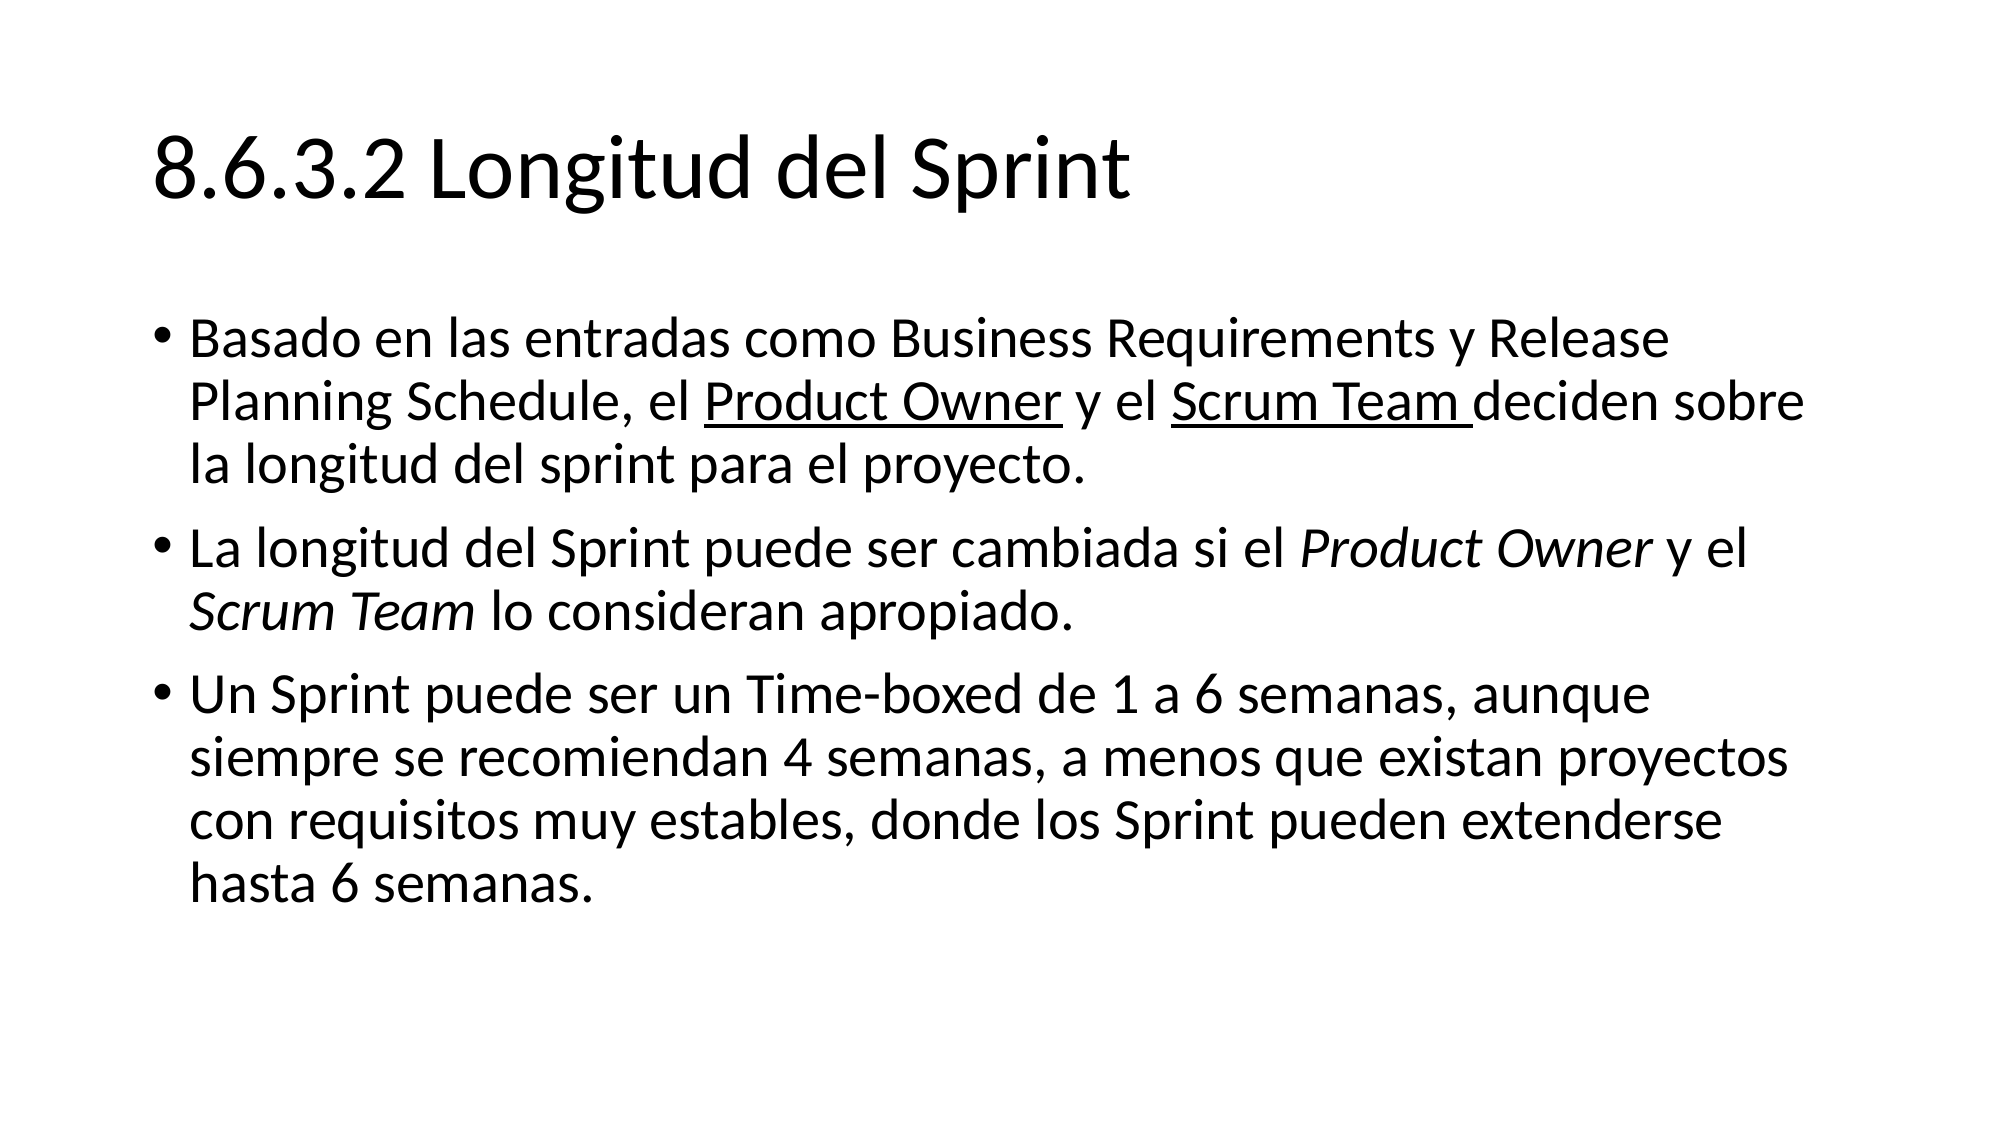

# 8.6.3.2 Longitud del Sprint
Basado en las entradas como Business Requirements y Release Planning Schedule, el Product Owner y el Scrum Team deciden sobre la longitud del sprint para el proyecto.
La longitud del Sprint puede ser cambiada si el Product Owner y el Scrum Team lo consideran apropiado.
Un Sprint puede ser un Time-boxed de 1 a 6 semanas, aunque siempre se recomiendan 4 semanas, a menos que existan proyectos con requisitos muy estables, donde los Sprint pueden extenderse hasta 6 semanas.